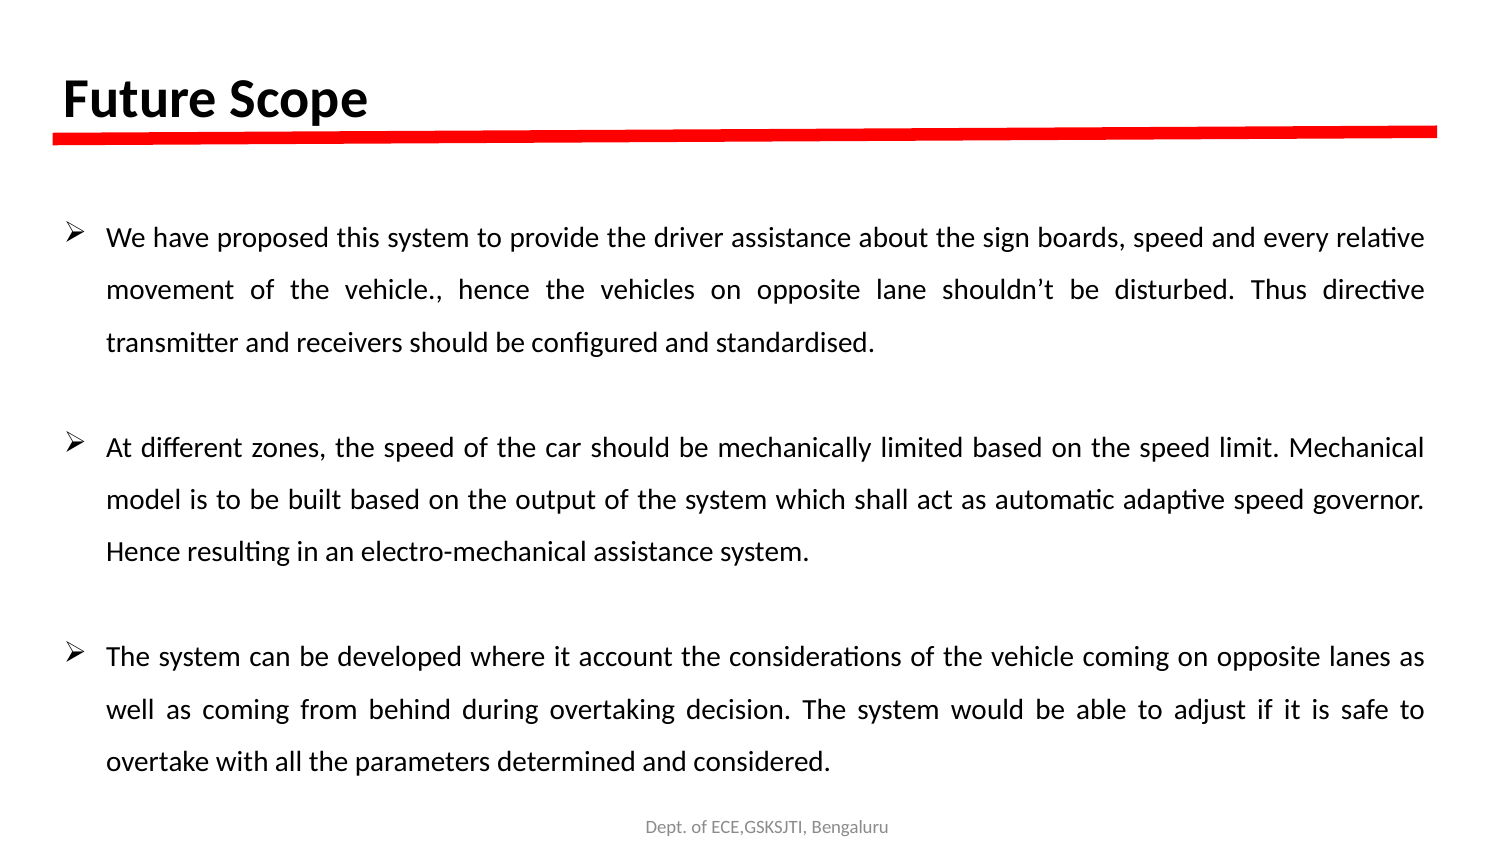

Future Scope
We have proposed this system to provide the driver assistance about the sign boards, speed and every relative movement of the vehicle., hence the vehicles on opposite lane shouldn’t be disturbed. Thus directive transmitter and receivers should be configured and standardised.

At different zones, the speed of the car should be mechanically limited based on the speed limit. Mechanical model is to be built based on the output of the system which shall act as automatic adaptive speed governor. Hence resulting in an electro-mechanical assistance system.

The system can be developed where it account the considerations of the vehicle coming on opposite lanes as well as coming from behind during overtaking decision. The system would be able to adjust if it is safe to overtake with all the parameters determined and considered.
Dept. of ECE,GSKSJTI, Bengaluru